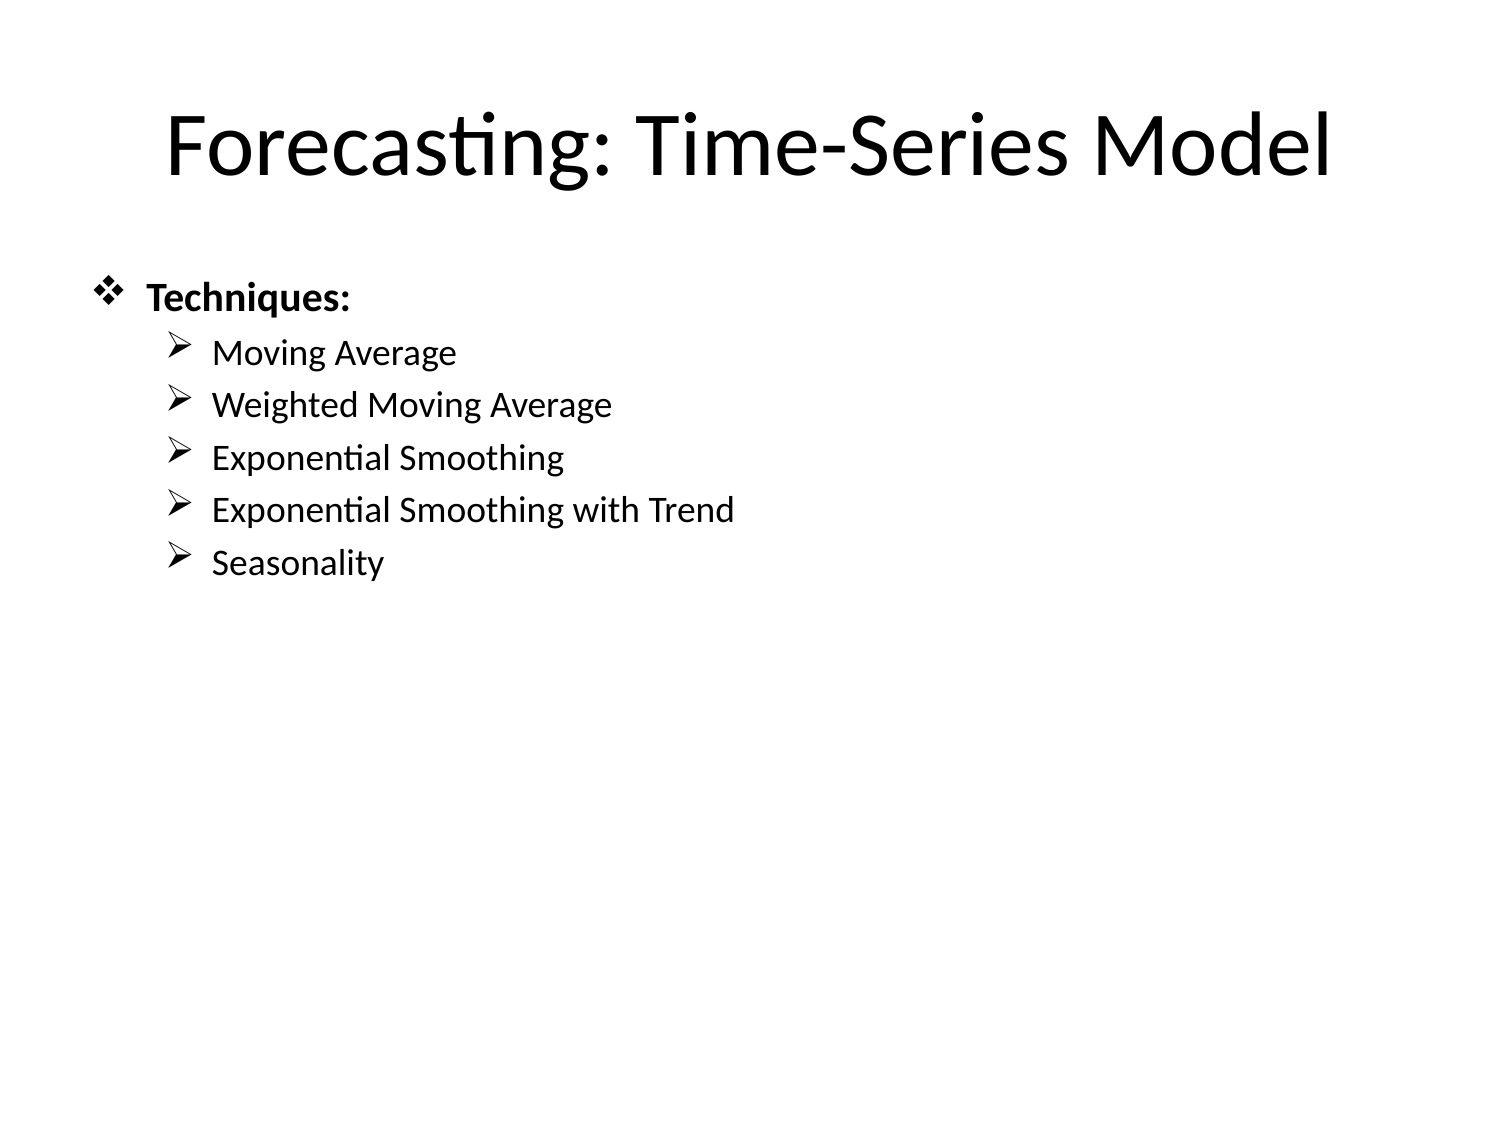

# Forecasting: Time-Series Model
Techniques:
Moving Average
Weighted Moving Average
Exponential Smoothing
Exponential Smoothing with Trend
Seasonality